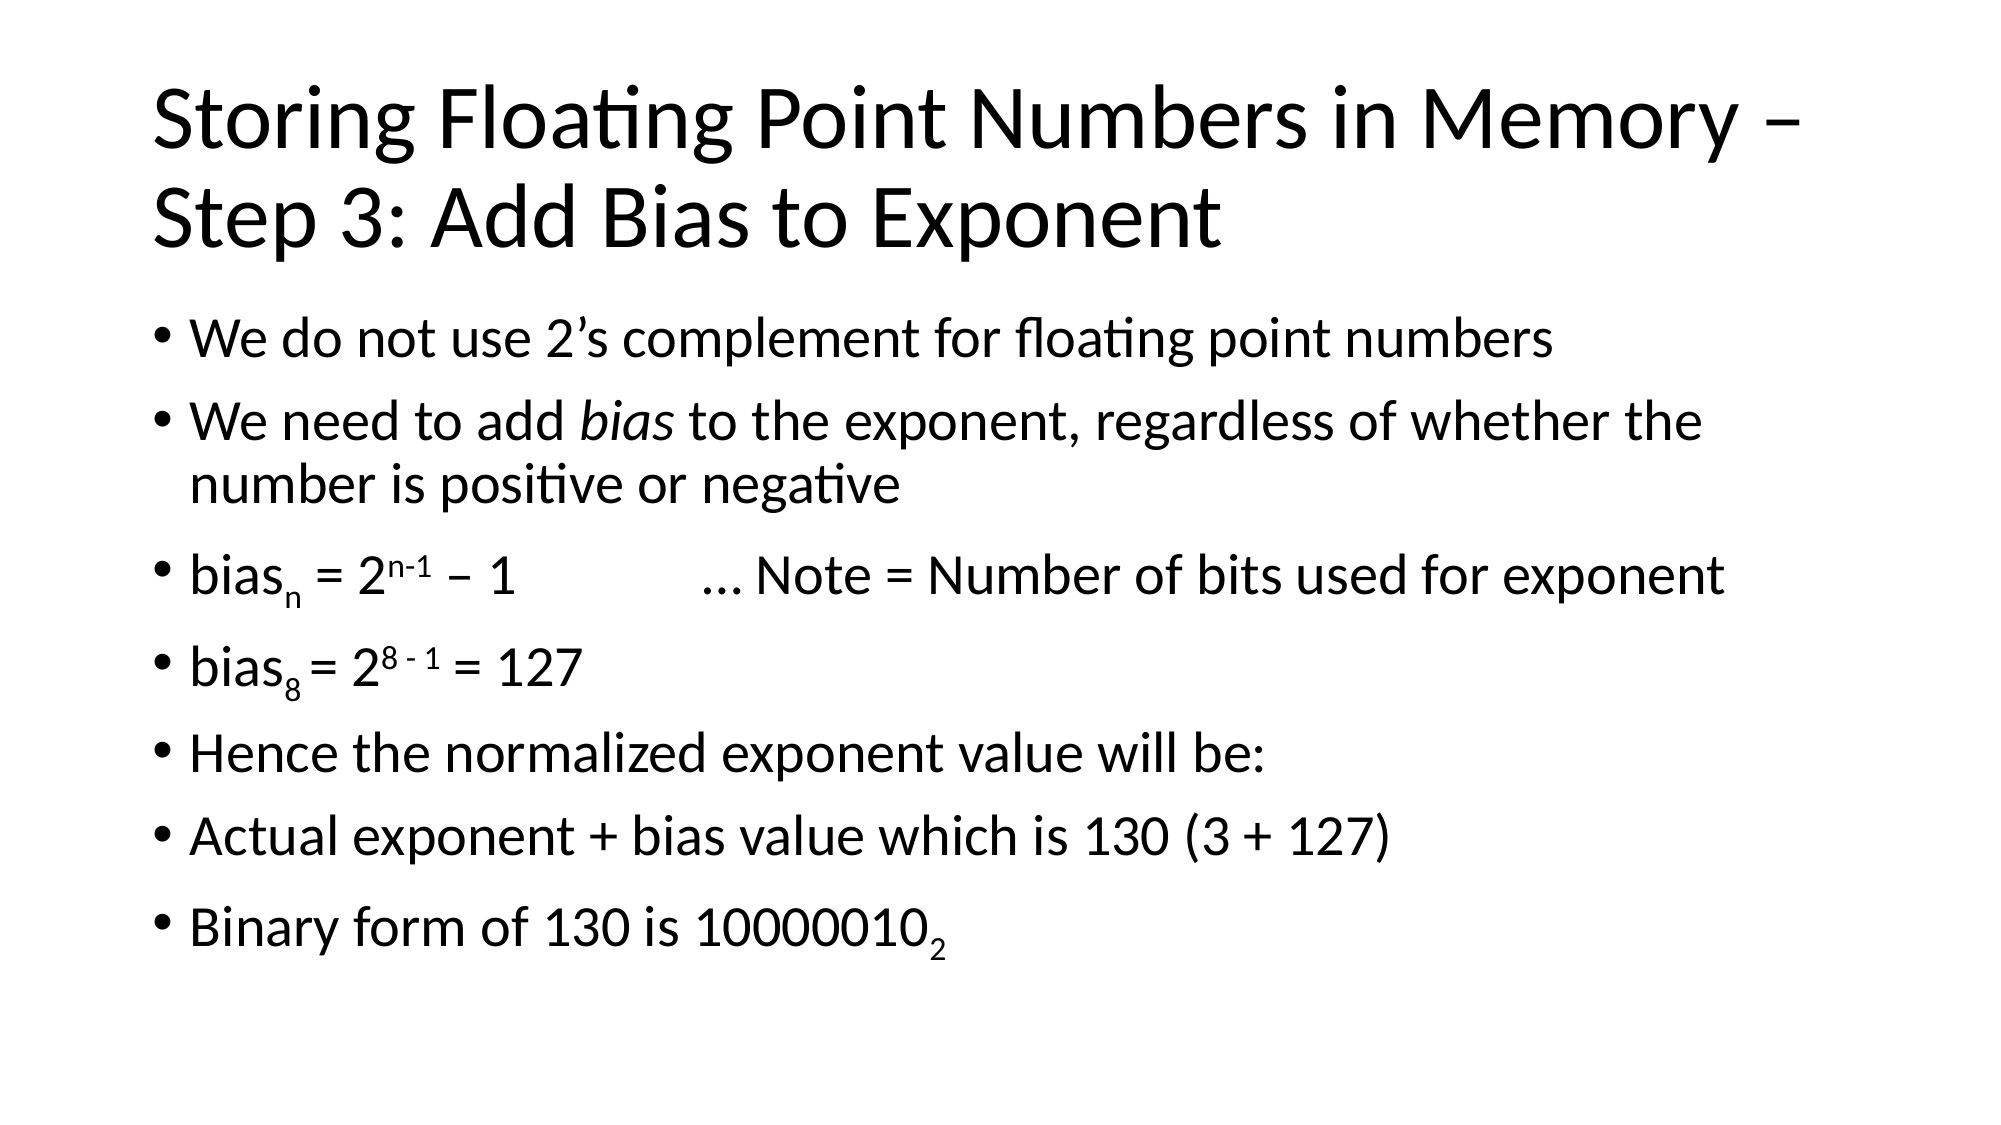

# Storing Floating Point Numbers in Memory – Step 3: Add Bias to Exponent
We do not use 2’s complement for floating point numbers
We need to add bias to the exponent, regardless of whether the number is positive or negative
biasn = 2n-1 – 1              … Note = Number of bits used for exponent
bias8 = 28 - 1 = 127
Hence the normalized exponent value will be:
Actual exponent + bias value which is 130 (3 + 127)
Binary form of 130 is 100000102